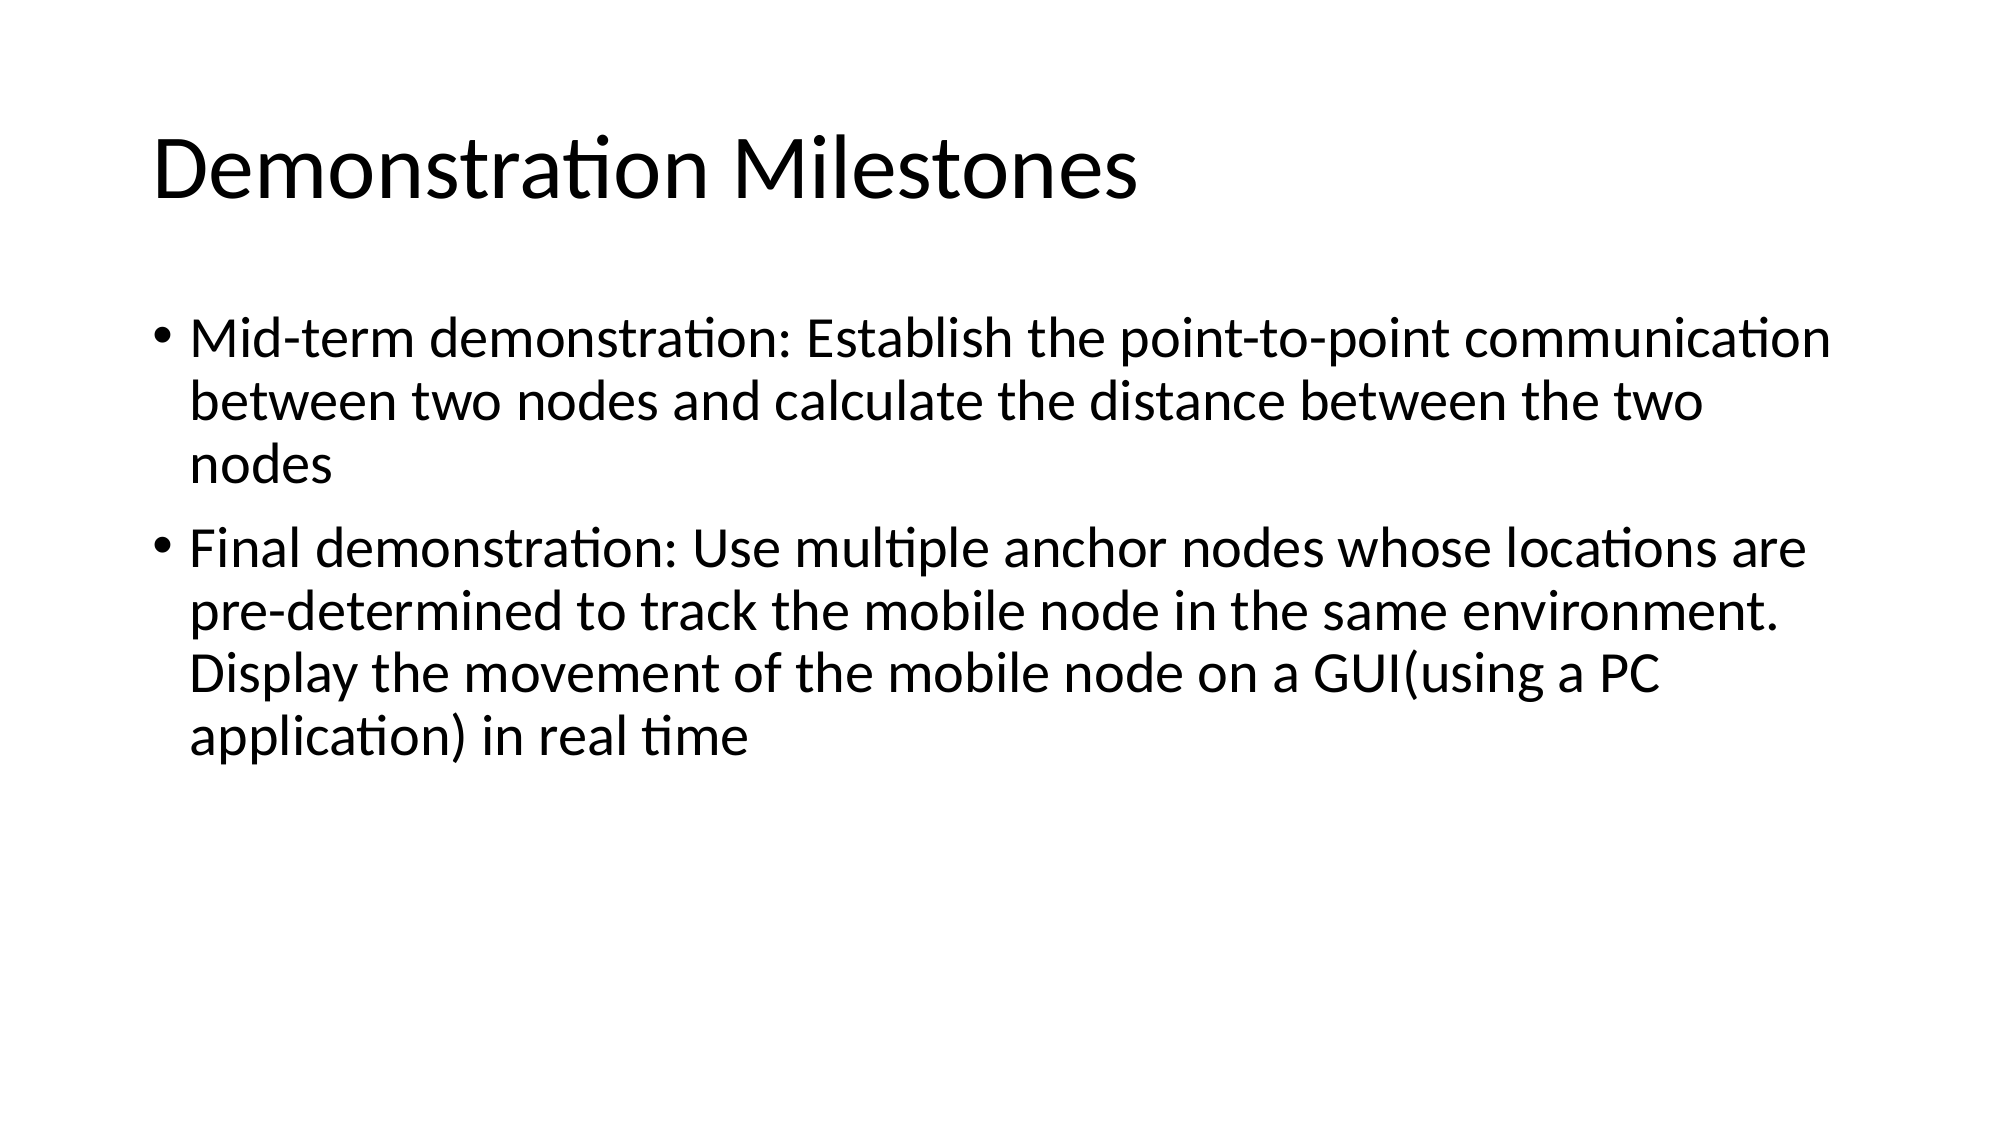

# Demonstration Milestones
Mid-term demonstration: Establish the point-to-point communication between two nodes and calculate the distance between the two nodes
Final demonstration: Use multiple anchor nodes whose locations are pre-determined to track the mobile node in the same environment. Display the movement of the mobile node on a GUI(using a PC application) in real time